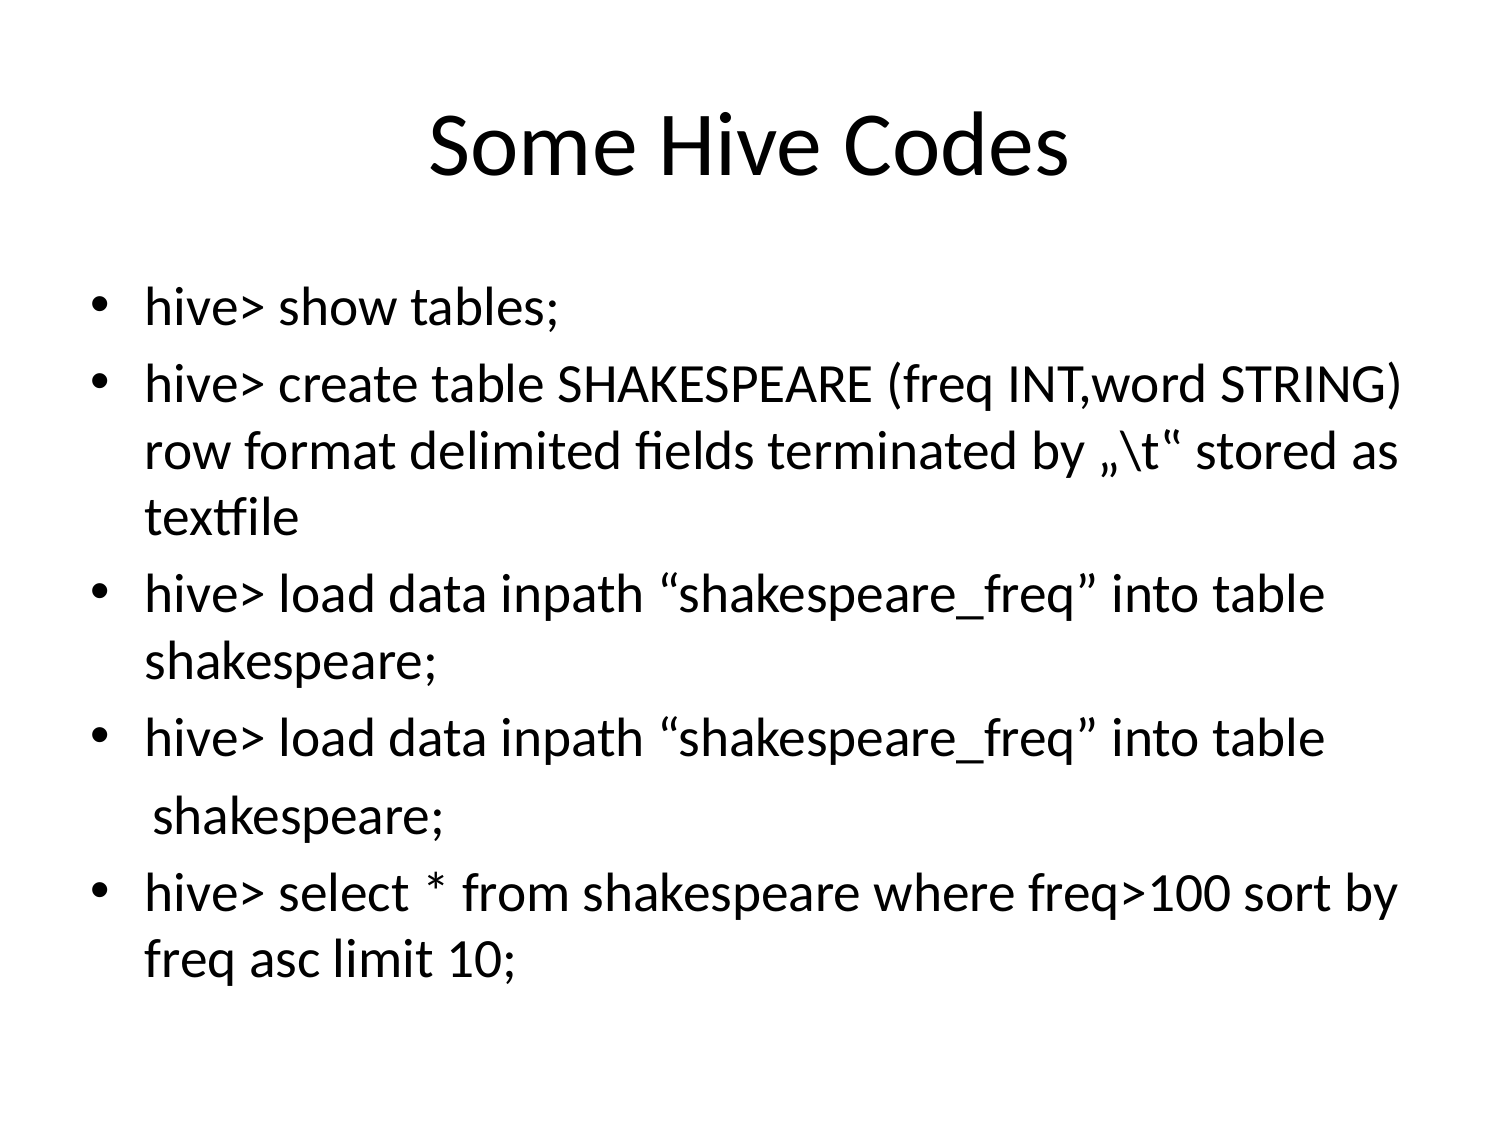

# Some Hive Codes
hive> show tables;
hive> create table SHAKESPEARE (freq INT,word STRING) row format delimited fields terminated by „\t‟ stored as textfile
hive> load data inpath “shakespeare_freq” into table shakespeare;
hive> load data inpath “shakespeare_freq” into table
     shakespeare;
hive> select * from shakespeare where freq>100 sort by freq asc limit 10;